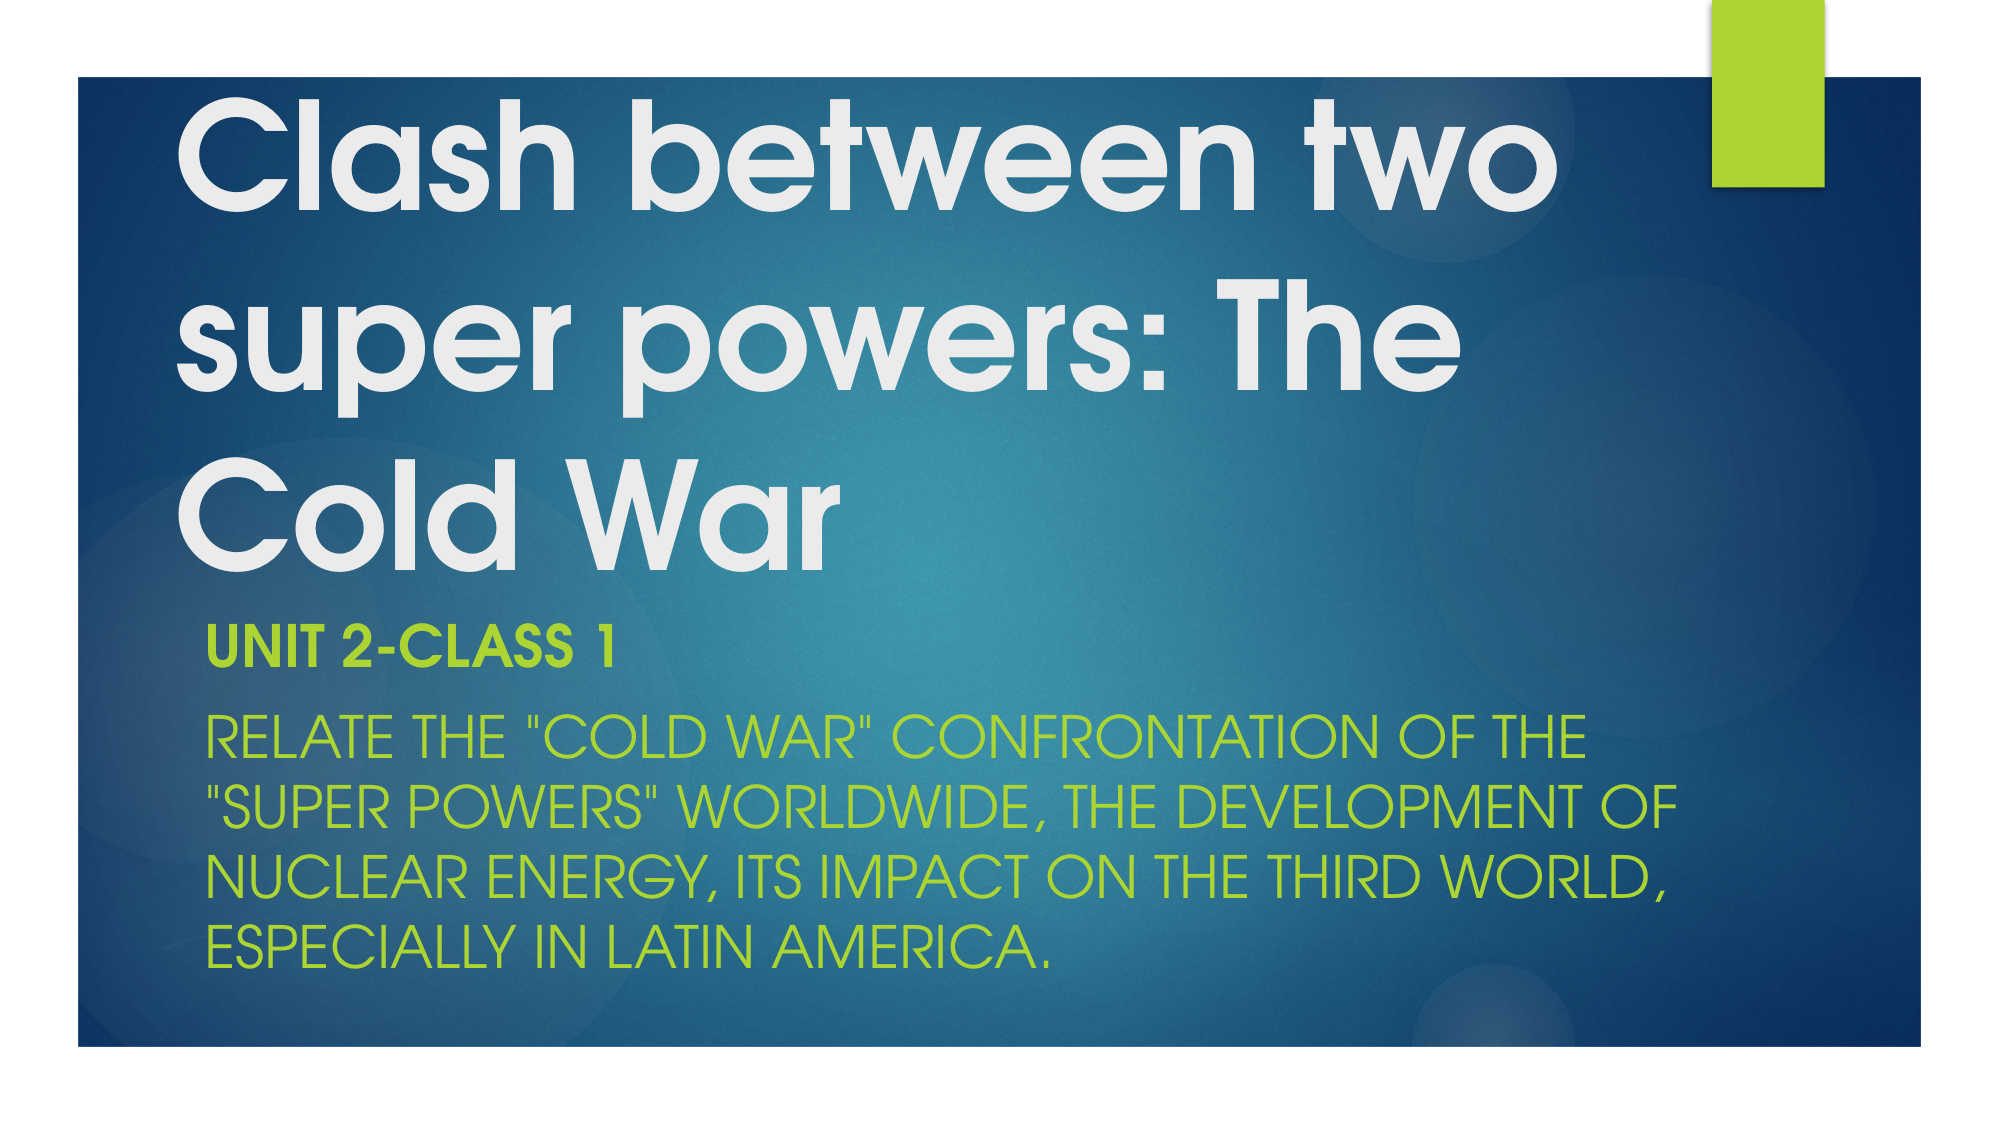

# Clash between two super powers: The Cold War
Unit 2-Class 1
Relate the "Cold War" confrontation of the "Super Powers" worldwide, the development of nuclear energy, its impact on the Third World, especially in Latin America.